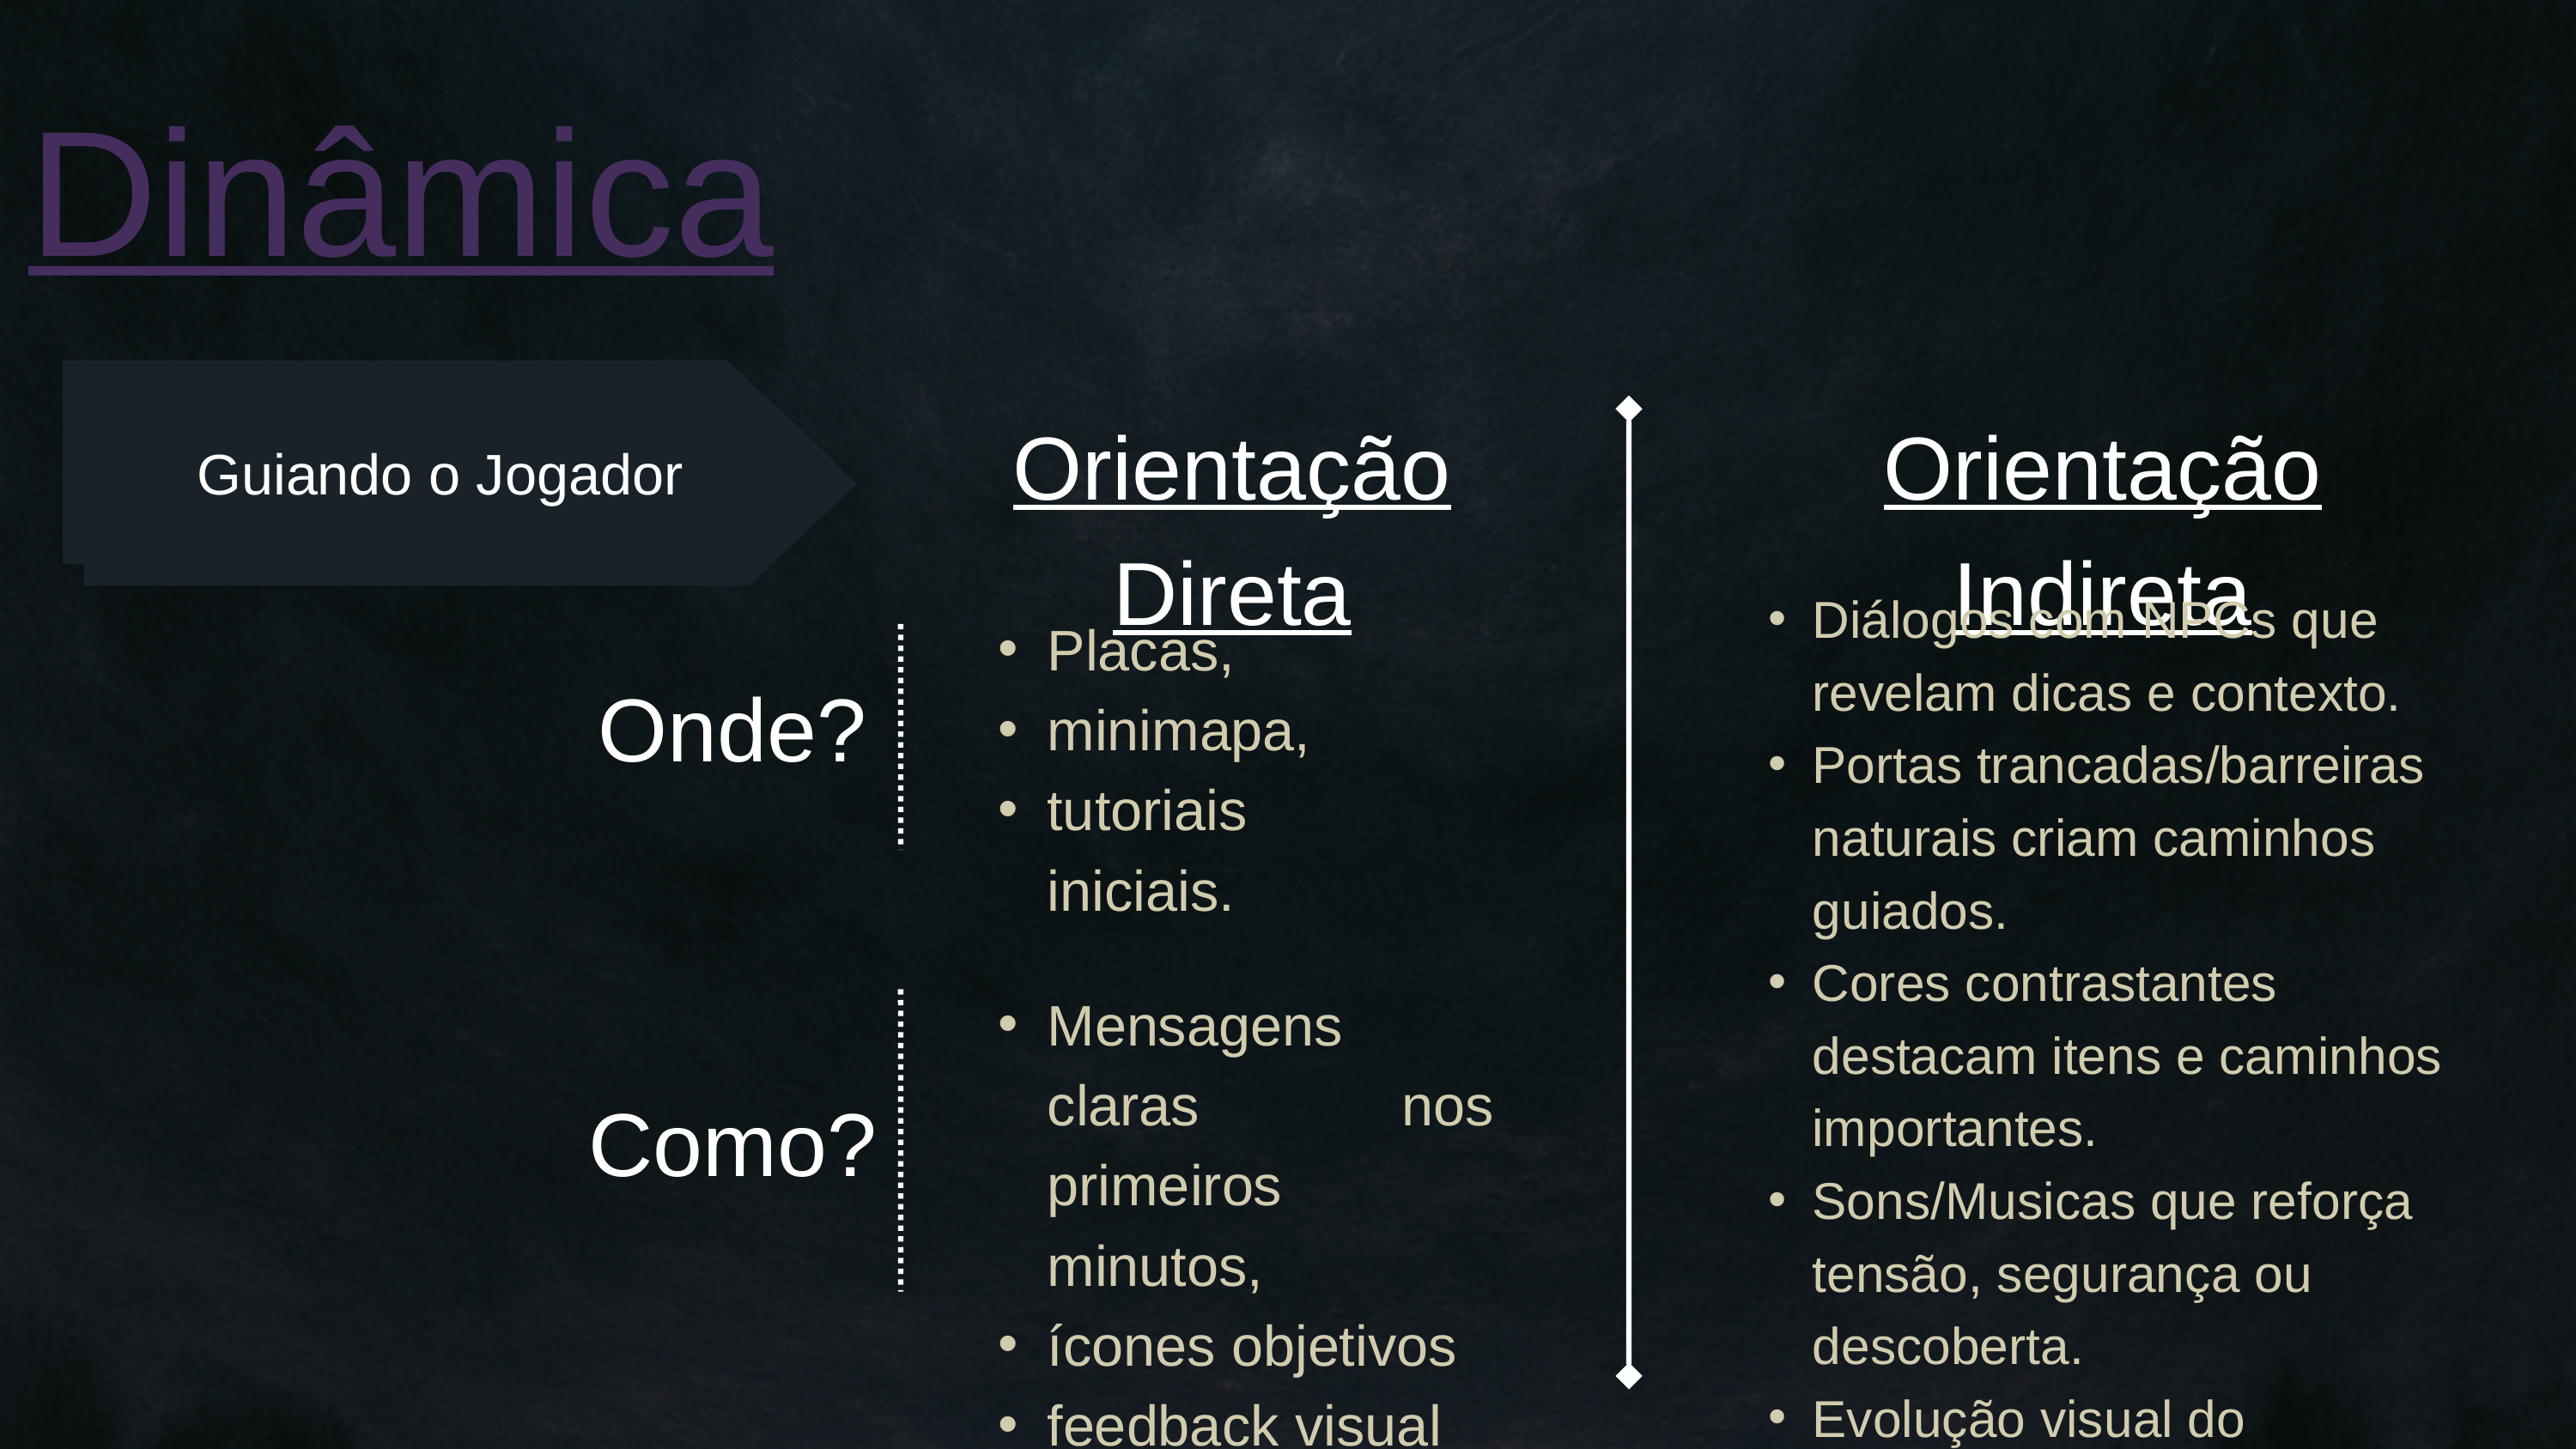

Dinâmica

Guiando o Jogador

Guiando o Jogador
Orientação Direta
Orientação Indireta

Diálogos com NPCs que revelam dicas e contexto.
Portas trancadas/barreiras naturais criam caminhos guiados.
Cores contrastantes destacam itens e caminhos importantes.
Sons/Musicas que reforça tensão, segurança ou descoberta.
Evolução visual do protagonista acaba refletindo no progresso e estado atual da jornada.

Placas,
minimapa,
tutoriais iniciais.

Onde?
Mensagens claras nos primeiros minutos,
ícones objetivos
feedback visual

Como?